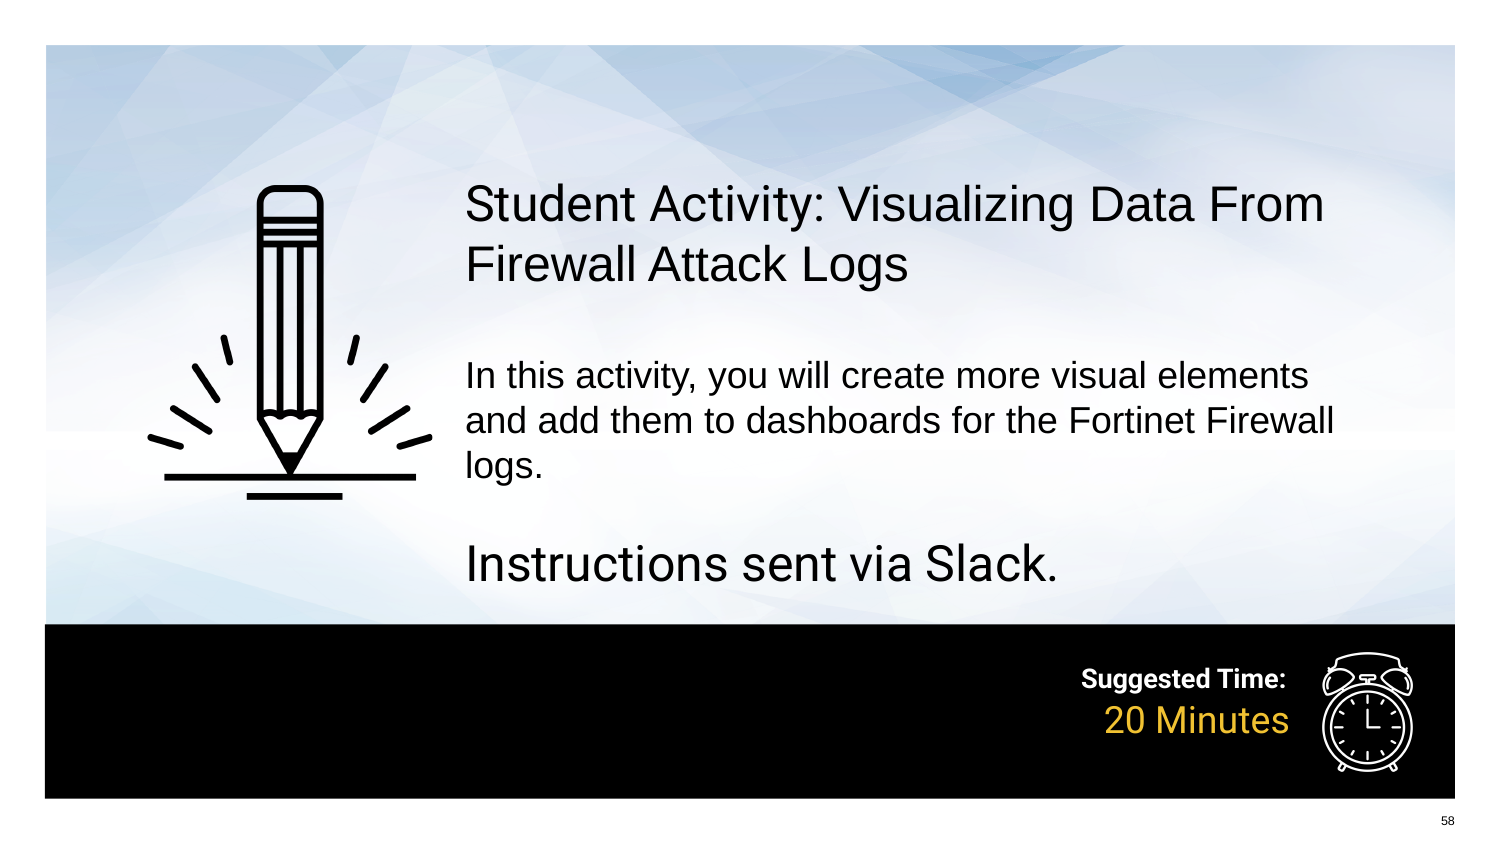

Student Activity: Visualizing Data From Firewall Attack Logs

In this activity, you will create more visual elements and add them to dashboards for the Fortinet Firewall logs.

Instructions sent via Slack.
# 20 Minutes

58